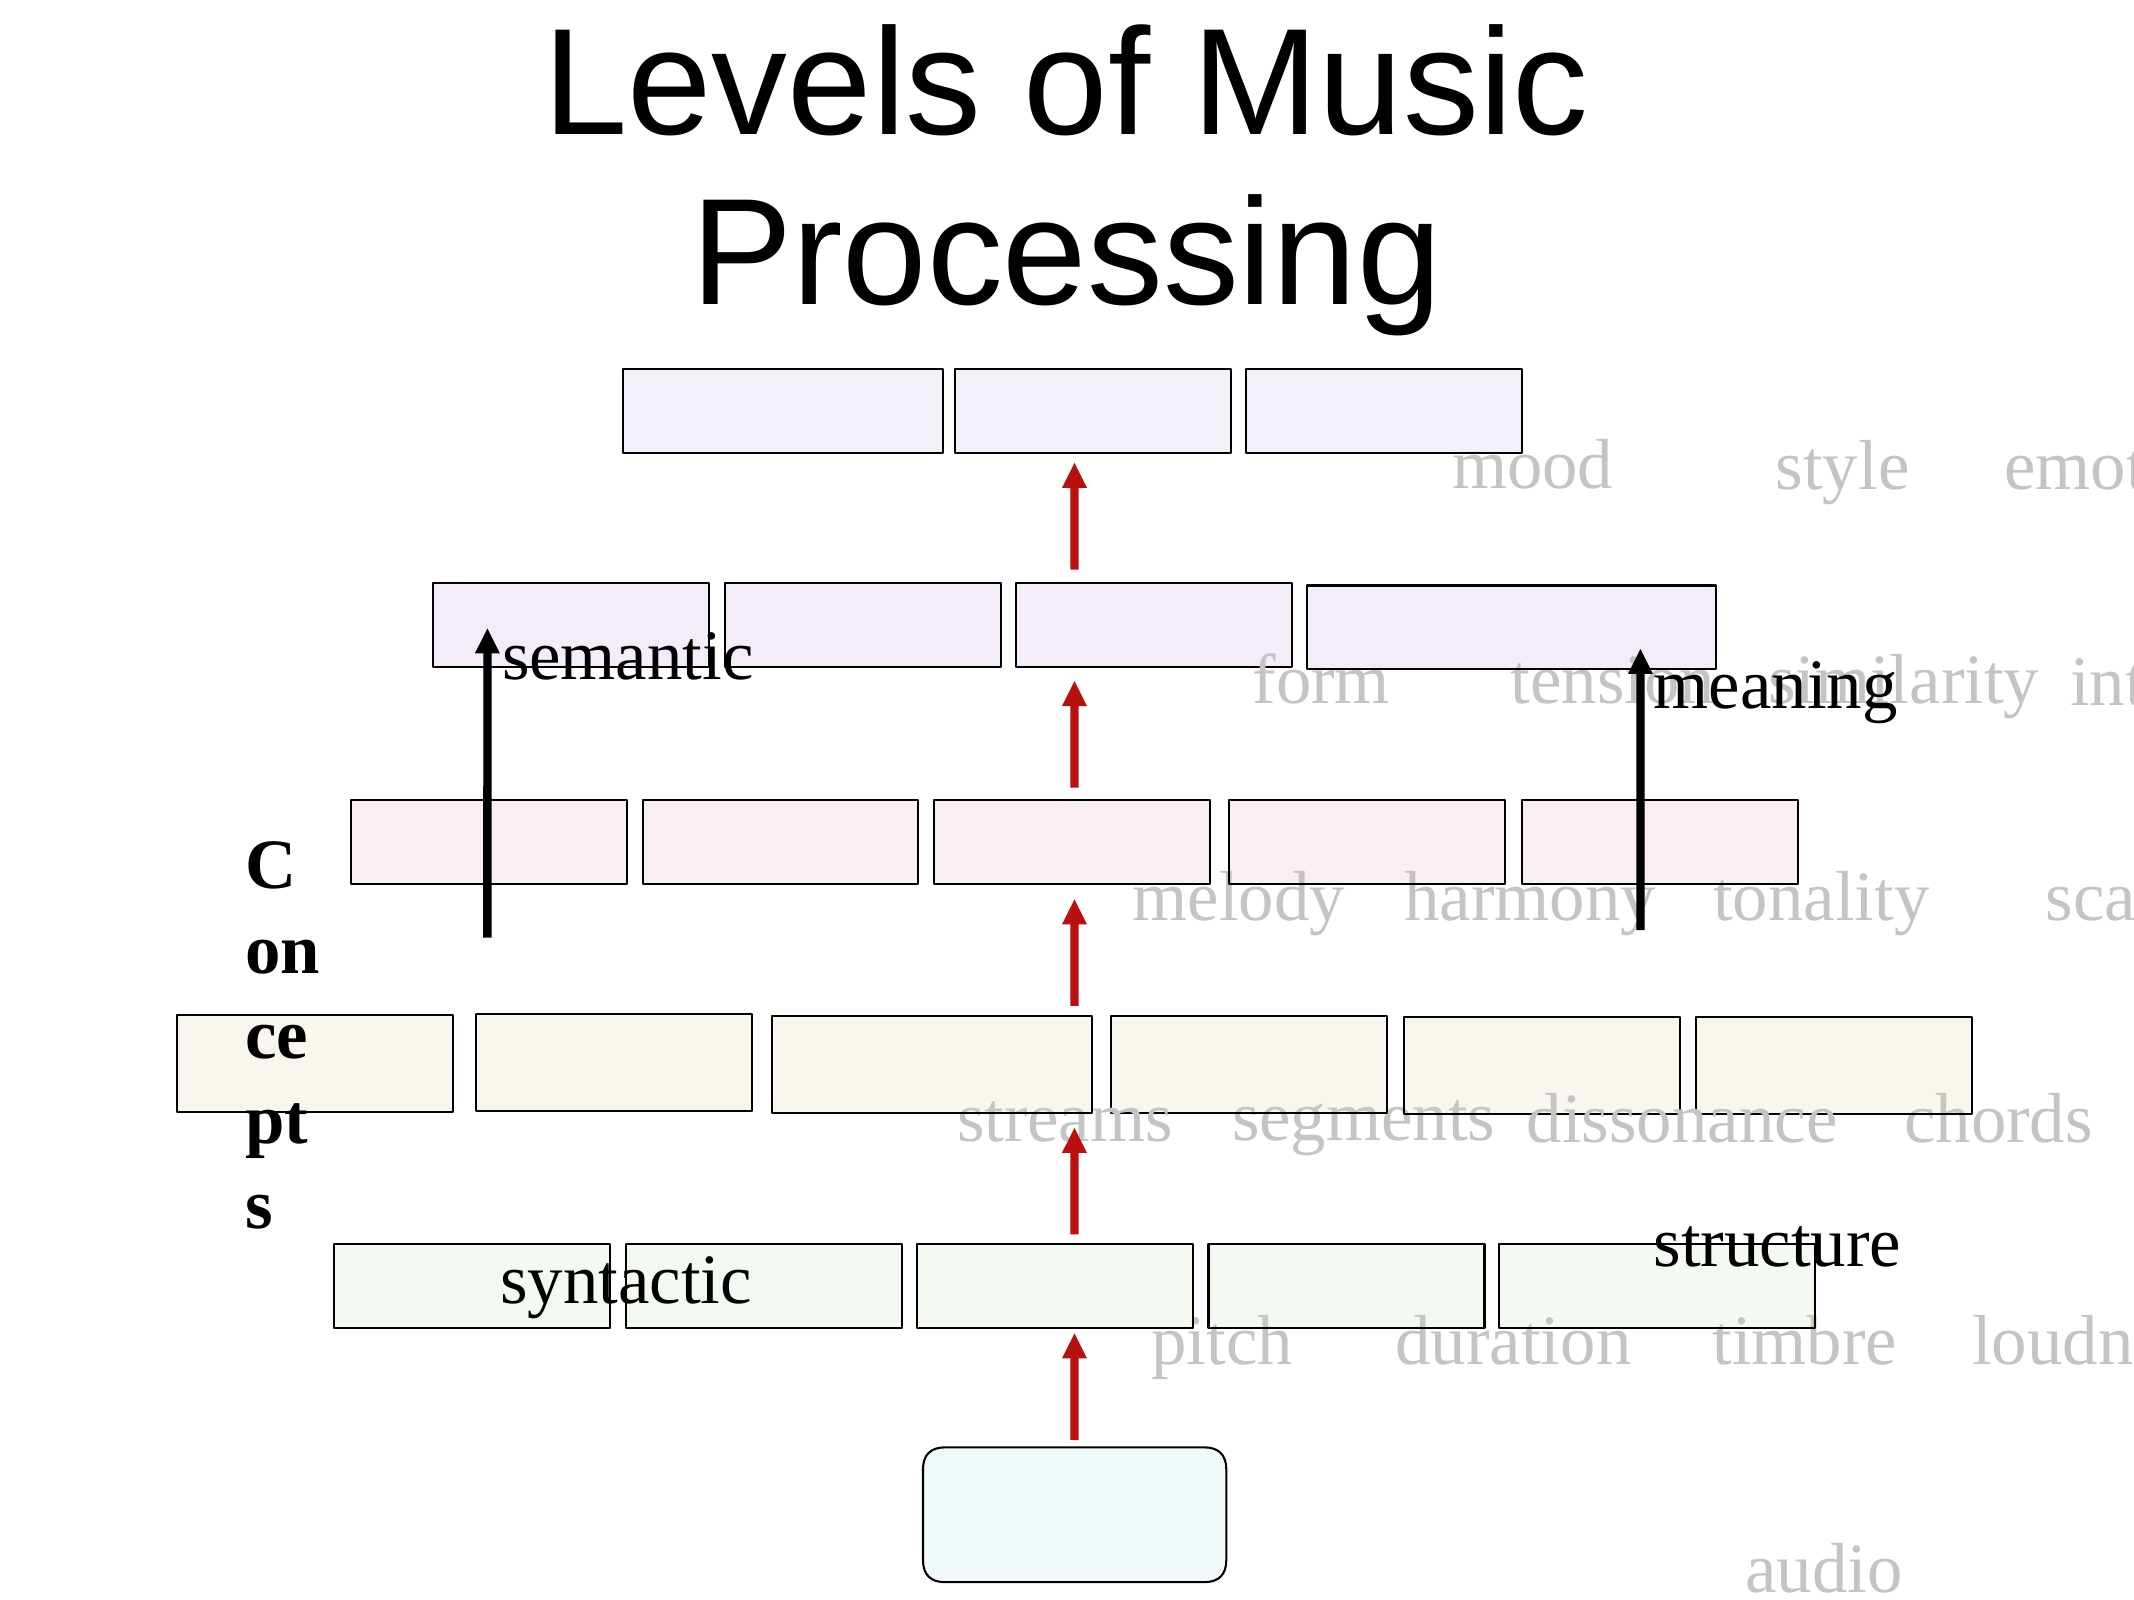

Levels of Music Processing

mood

style

emotions

form

tension

similarity

interpretation

melody

harmony

tonality

scale

meter

segments

streams

dissonance

chords

dynamics

pulse

pitch

duration

timbre

loudness

location

audio

semantic

syntactic
meaning

structure
Concepts
Signal